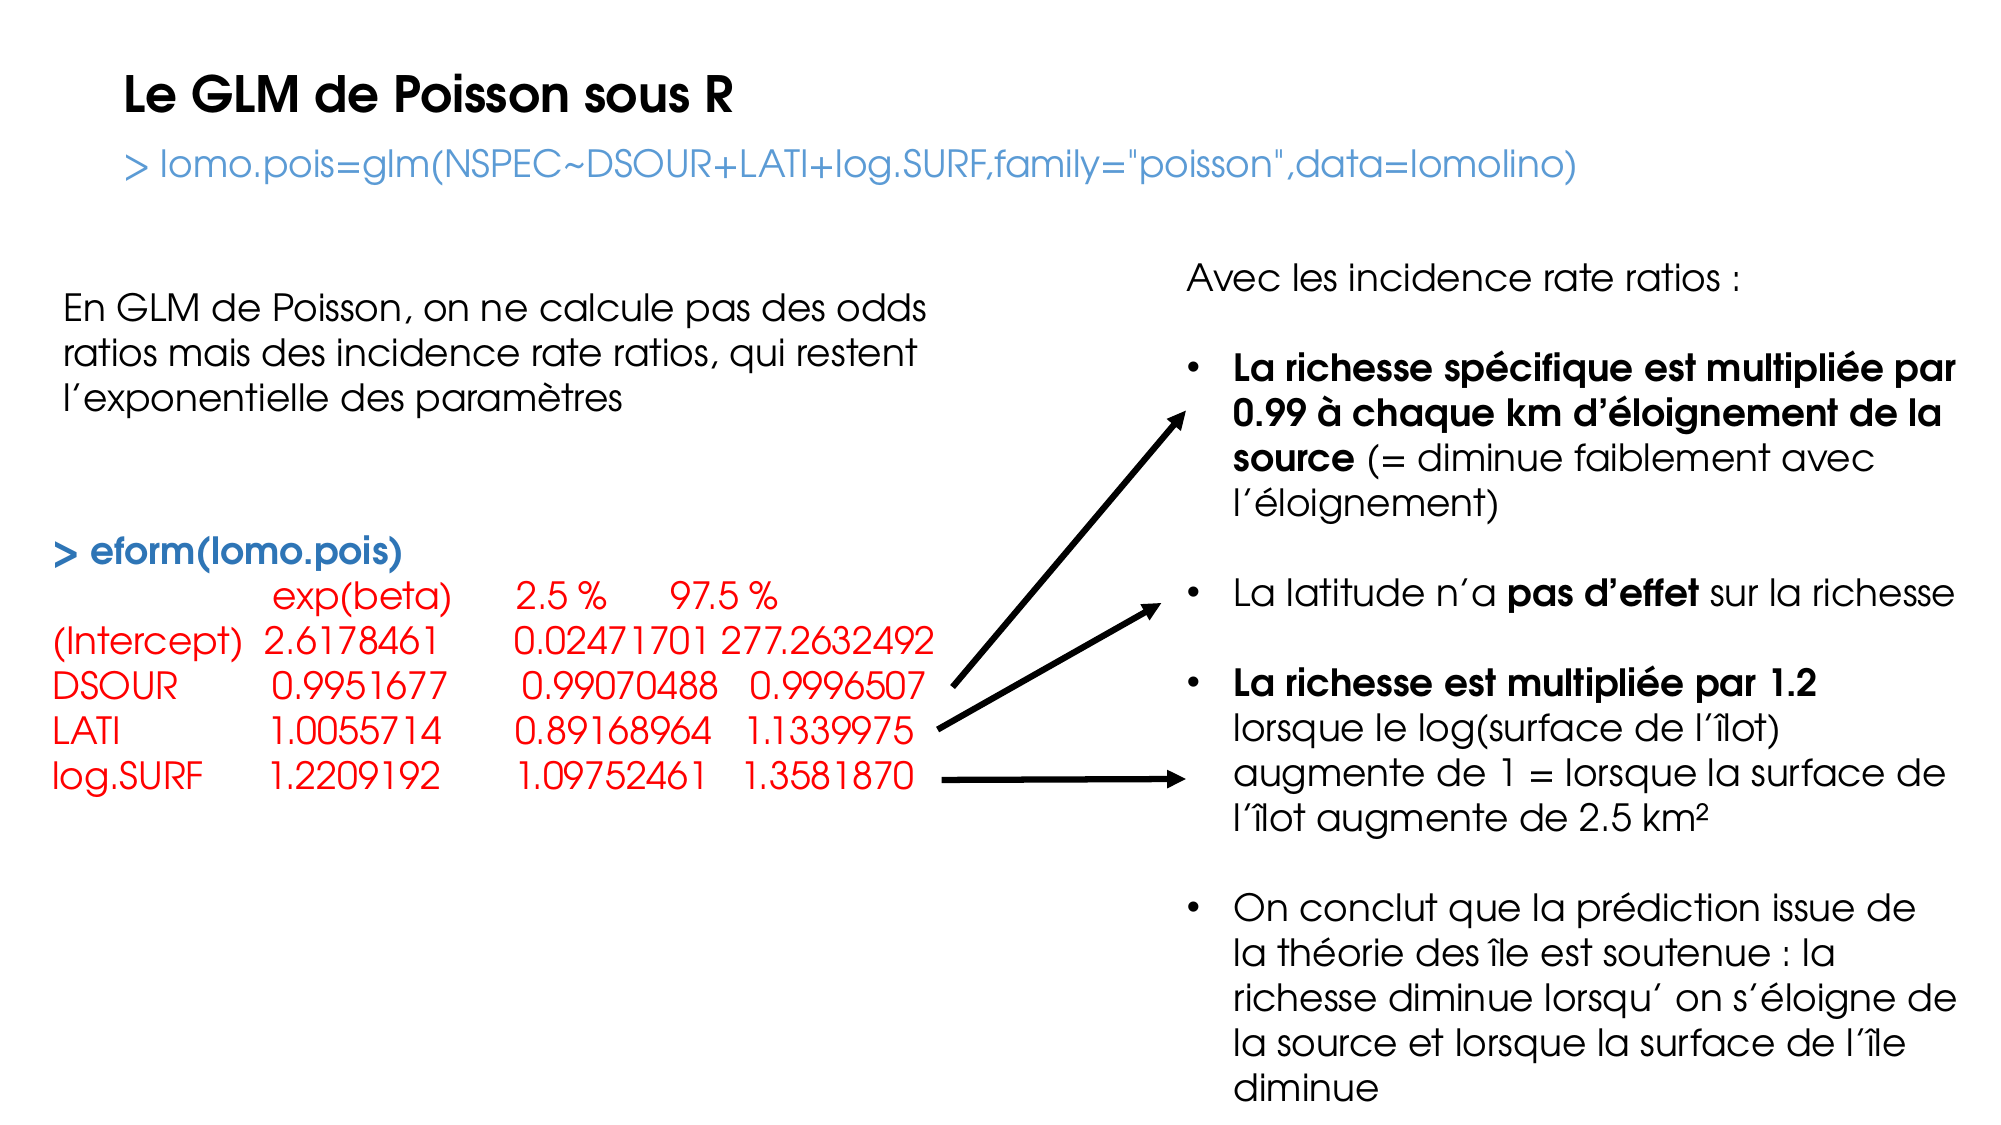

Le GLM de Poisson sous R
> lomo.pois=glm(NSPEC~DSOUR+LATI+log.SURF,family="poisson",data=lomolino)
Avec les incidence rate ratios :

La richesse spécifique est multipliée par 0.99 à chaque km d’éloignement de la source (= diminue faiblement avec l’éloignement)

La latitude n’a pas d’effet sur la richesse

La richesse est multipliée par 1.2 lorsque le log(surface de l’îlot) augmente de 1 = lorsque la surface de l’îlot augmente de 2.5 km²

On conclut que la prédiction issue de la théorie des île est soutenue : la richesse diminue lorsqu’ on s’éloigne de la source et lorsque la surface de l’île diminue
En GLM de Poisson, on ne calcule pas des odds ratios mais des incidence rate ratios, qui restent l’exponentielle des paramètres
> eform(lomo.pois)
                     exp(beta)      2.5 %      97.5 %
(Intercept)  2.6178461       0.02471701 277.2632492
DSOUR         0.9951677       0.99070488   0.9996507
LATI              1.0055714       0.89168964   1.1339975
log.SURF      1.2209192       1.09752461   1.3581870